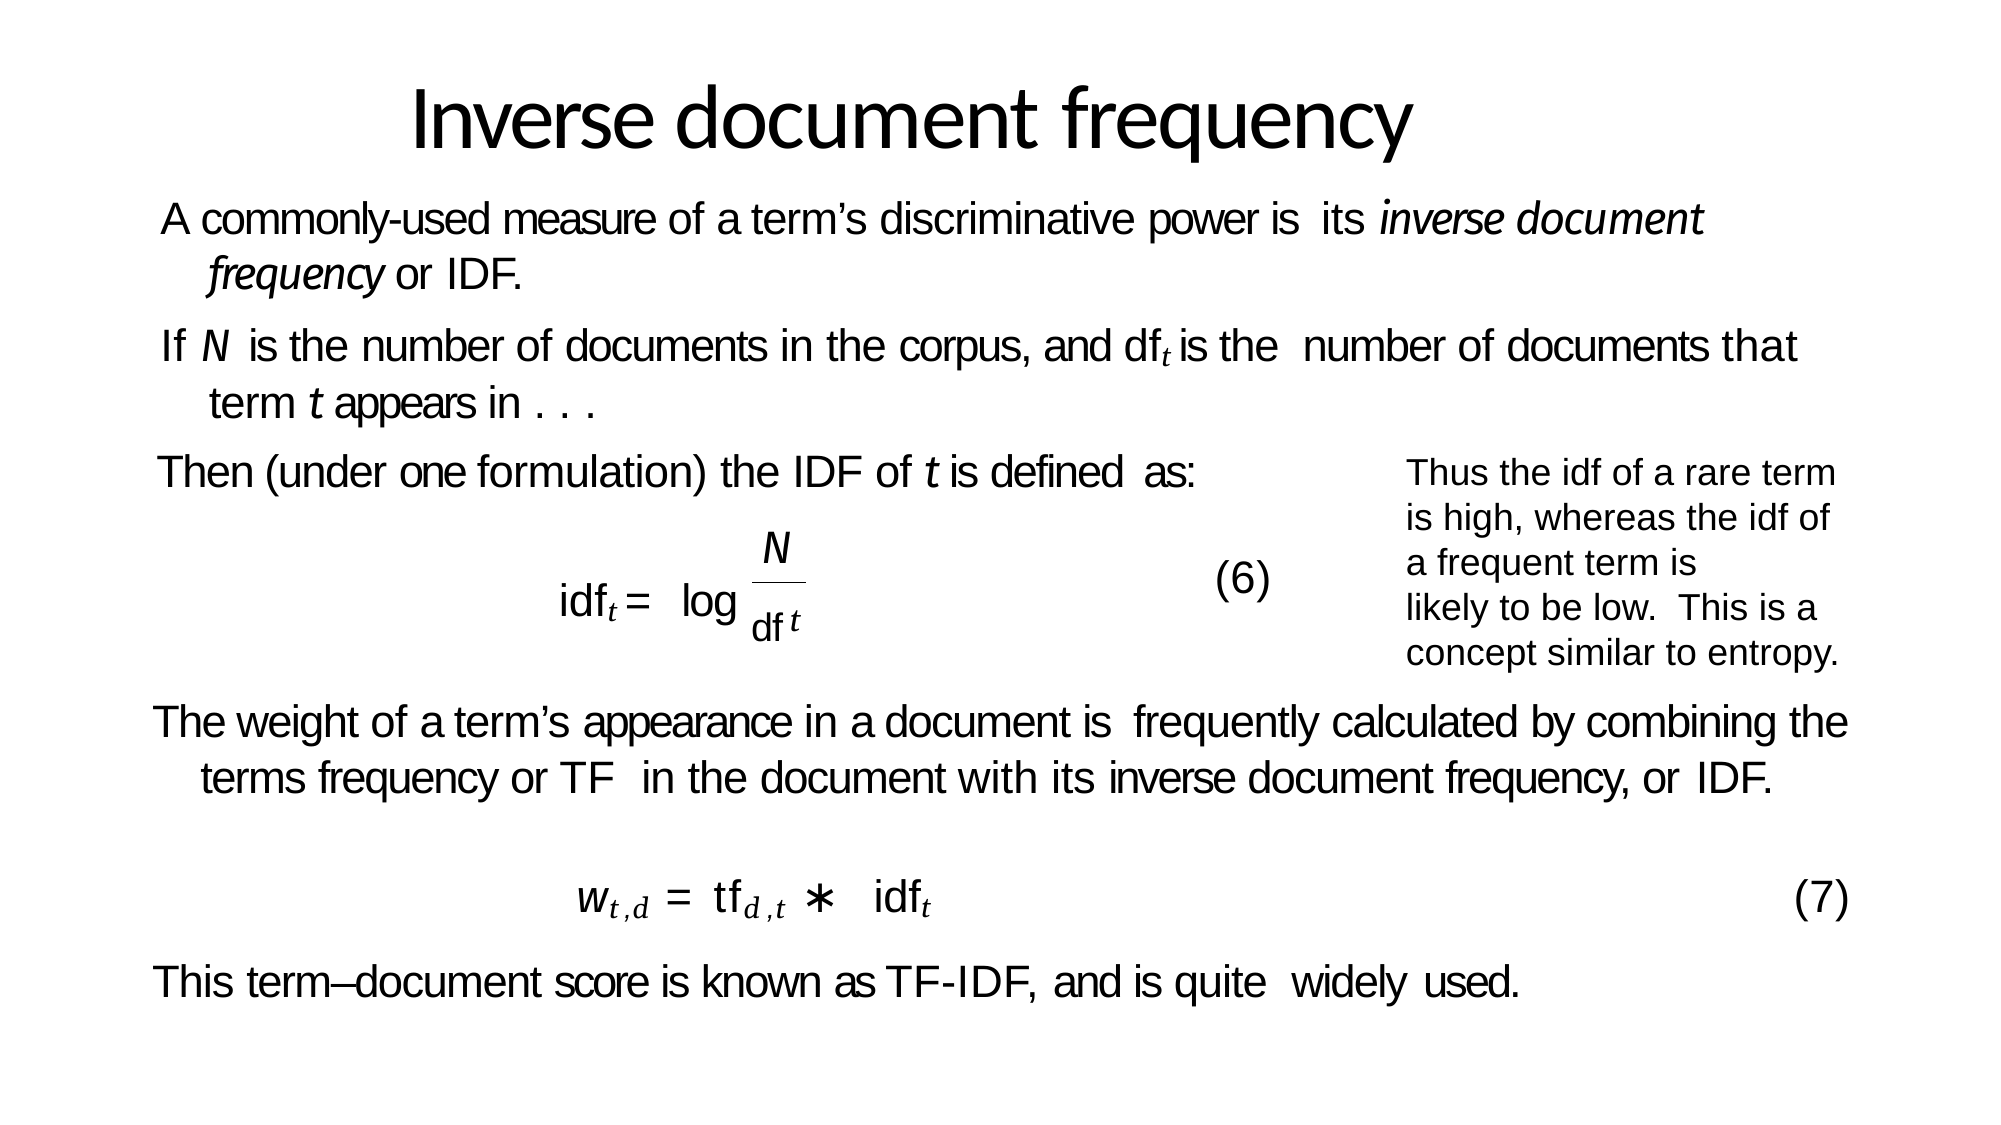

# Inverse document frequency
A commonly-used measure of a term’s discriminative power is  its inverse document frequency or IDF.
If N is the number of documents in the corpus, and dft is the  number of documents that term t appears in . . .
Then (under one formulation) the IDF of t is defined as:
Thus the idf of a rare term is high, whereas the idf of a frequent term is
likely to be low.  This is a concept similar to entropy.
N
(6)
idft = log df

t
The weight of a term’s appearance in a document is  frequently calculated by combining the terms frequency or TF  in the document with its inverse document frequency, or IDF.

wt,d  = tfd ,t  ∗   idft	(7)
This term–document score is known as TF-IDF, and is quite  widely used.